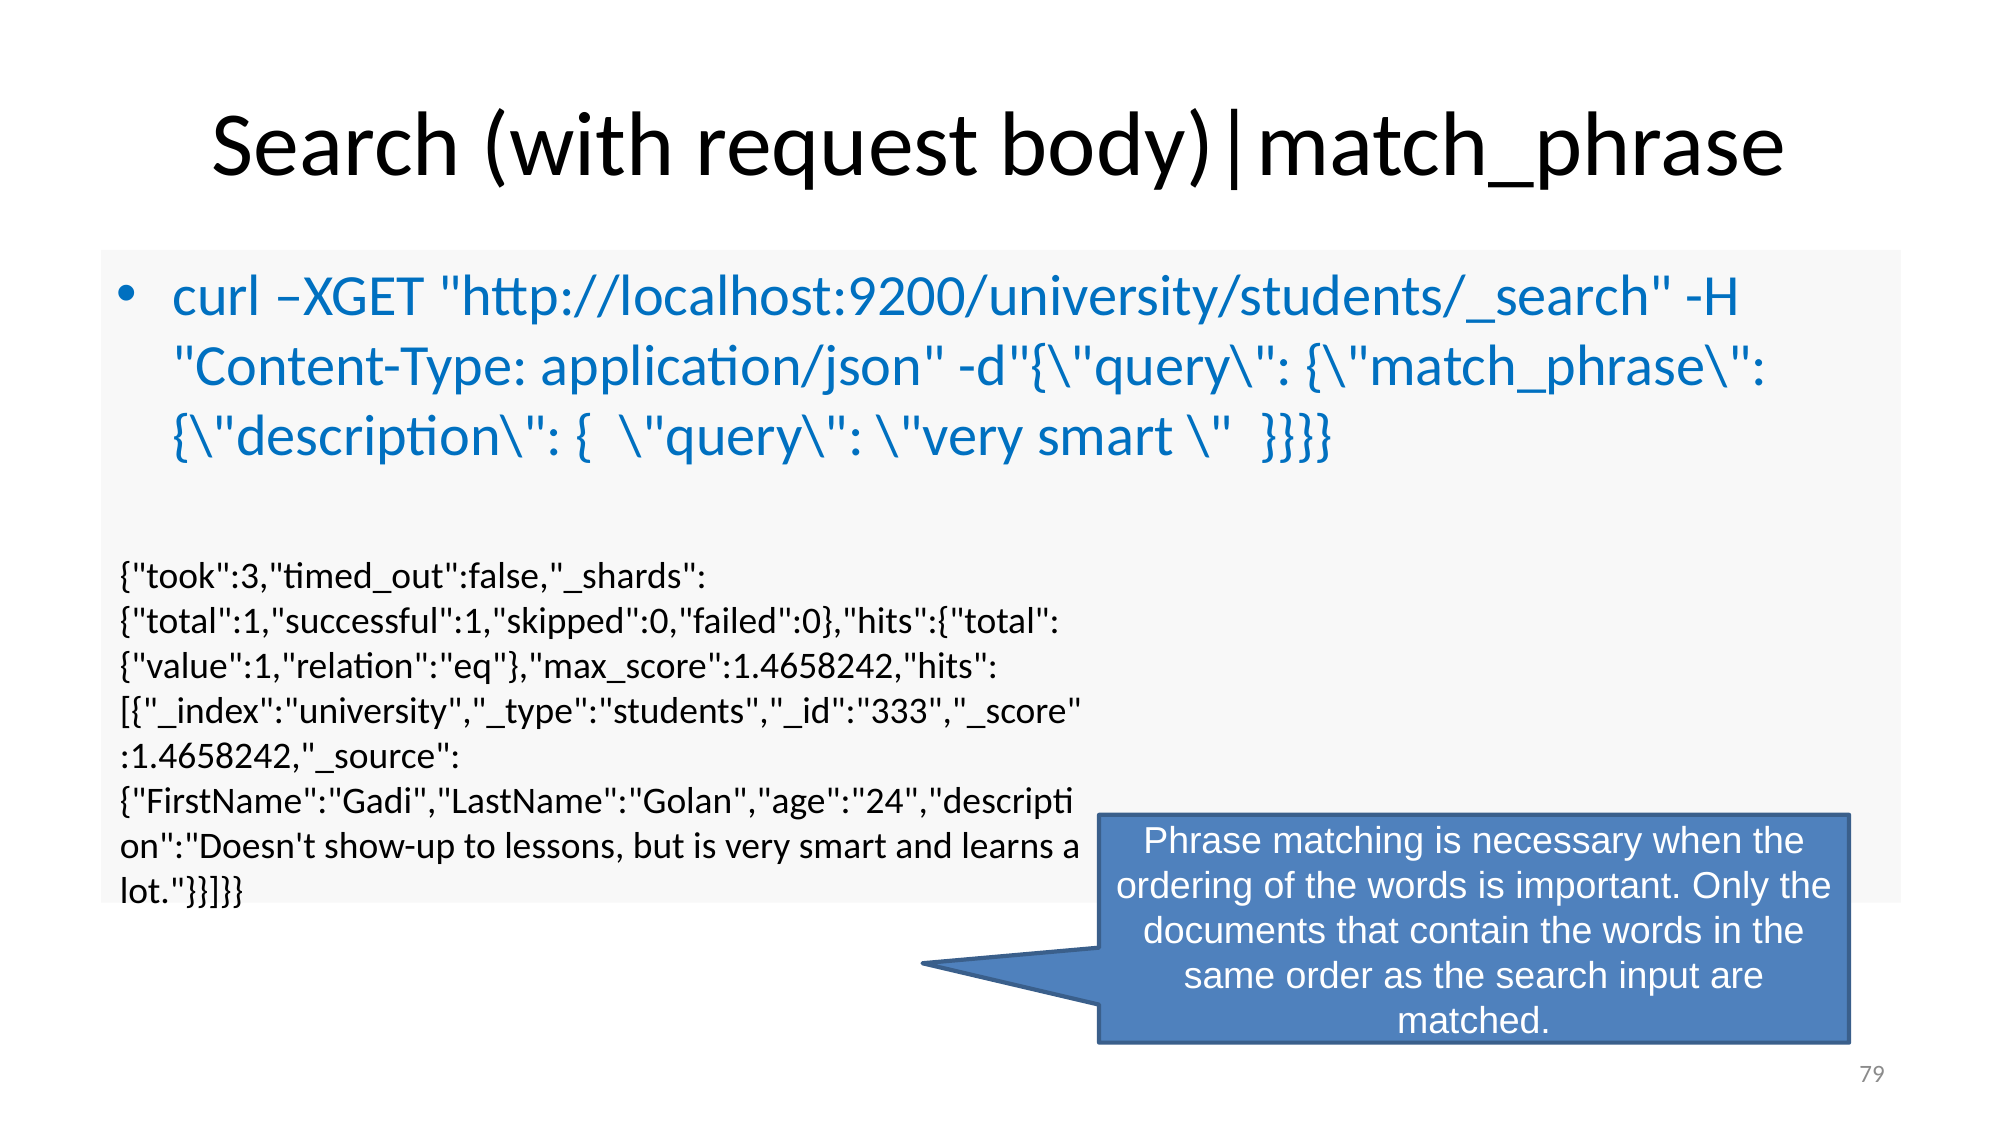

# Search (with request body)|match_phrase
curl –XGET "http://localhost:9200/university/students/_search" -H "Content-Type: application/json" -d"{\"query\": {\"match_phrase\": {\"description\": {  \"query\": \"very smart \"  }}}}
{"took":3,"timed_out":false,"_shards":{"total":1,"successful":1,"skipped":0,"failed":0},"hits":{"total":{"value":1,"relation":"eq"},"max_score":1.4658242,"hits":[{"_index":"university","_type":"students","_id":"333","_score":1.4658242,"_source":{"FirstName":"Gadi","LastName":"Golan","age":"24","description":"Doesn't show-up to lessons, but is very smart and learns a lot."}}]}}
Phrase matching is necessary when the ordering of the words is important. Only the documents that contain the words in the same order as the search input are matched.
79